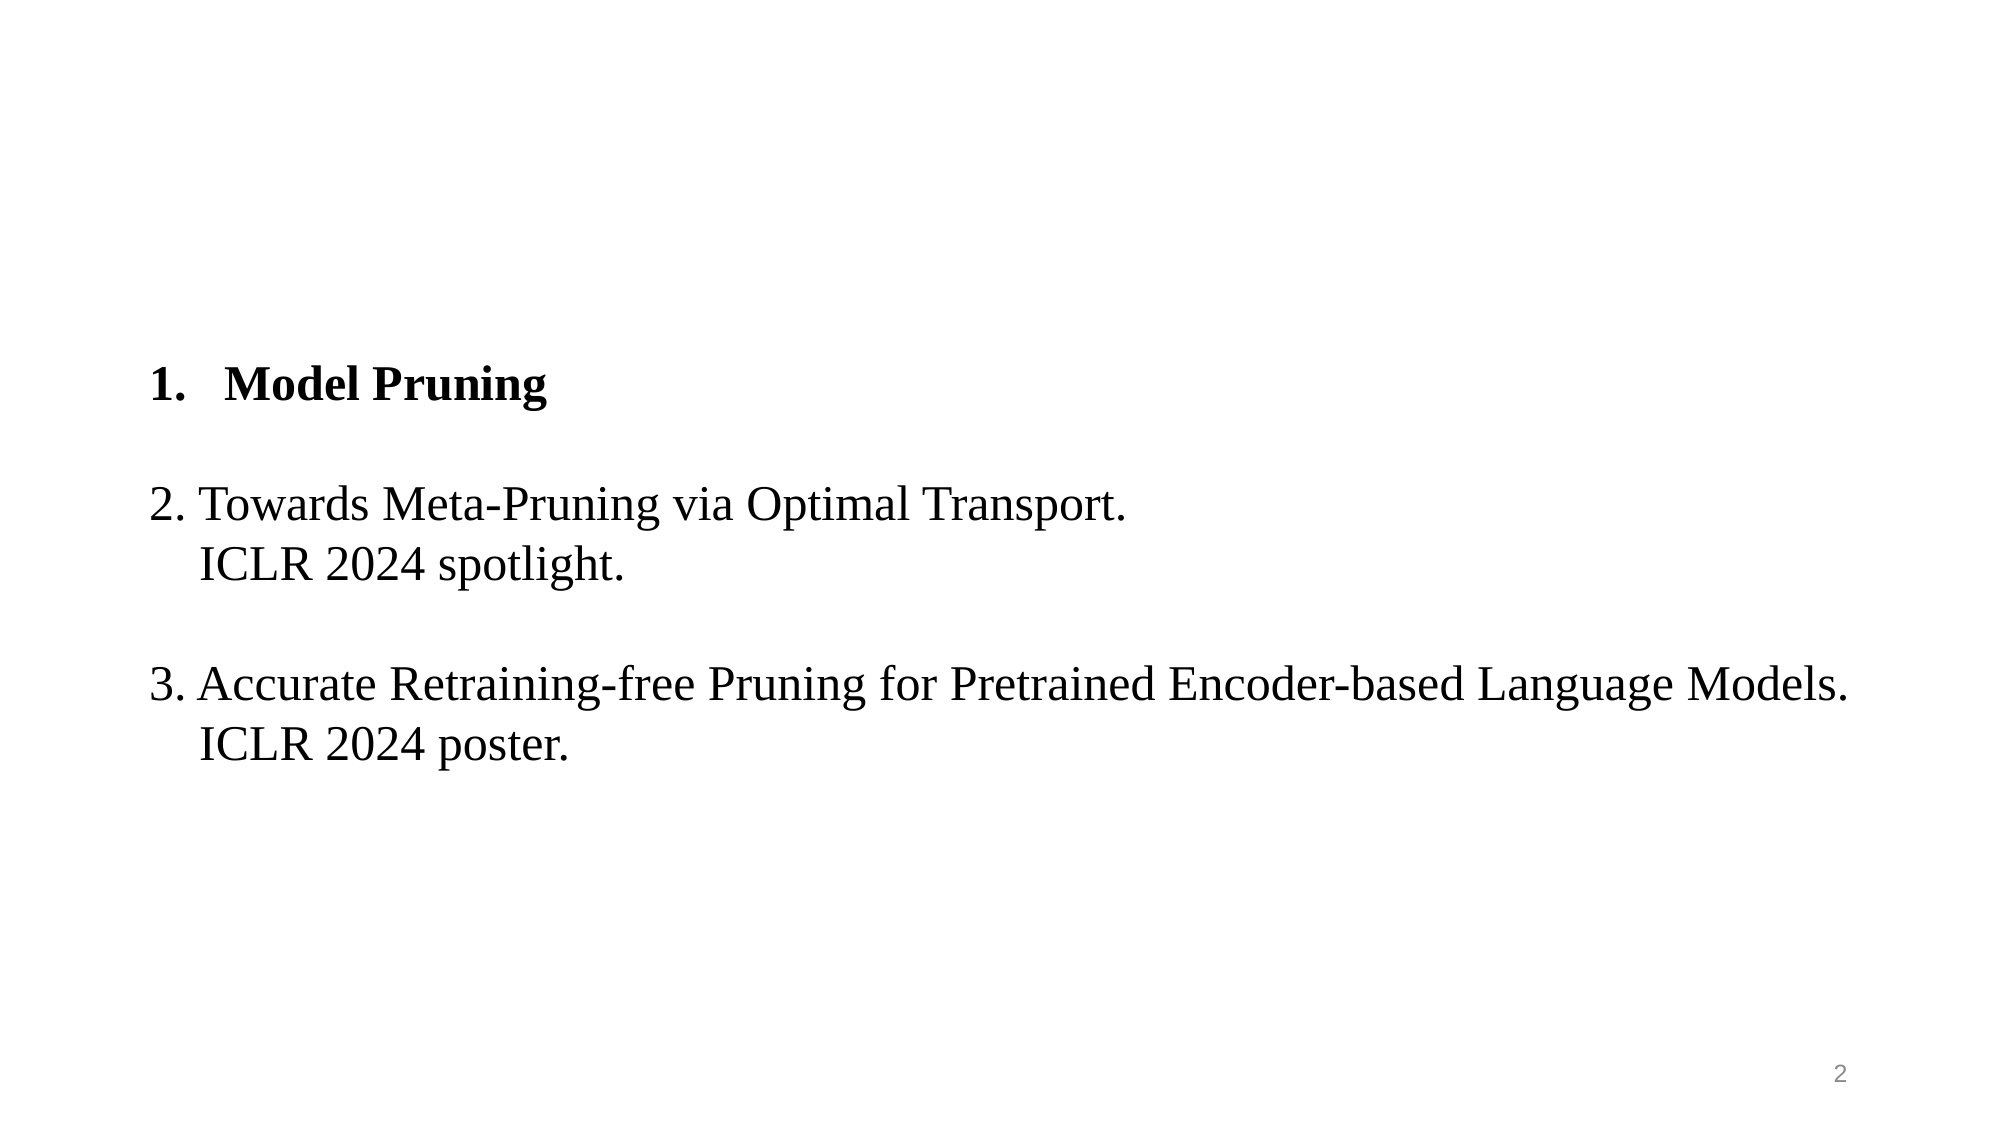

Model Pruning

2. Towards Meta-Pruning via Optimal Transport.
    ICLR 2024 spotlight.

3. Accurate Retraining-free Pruning for Pretrained Encoder-based Language Models.
    ICLR 2024 poster.
2